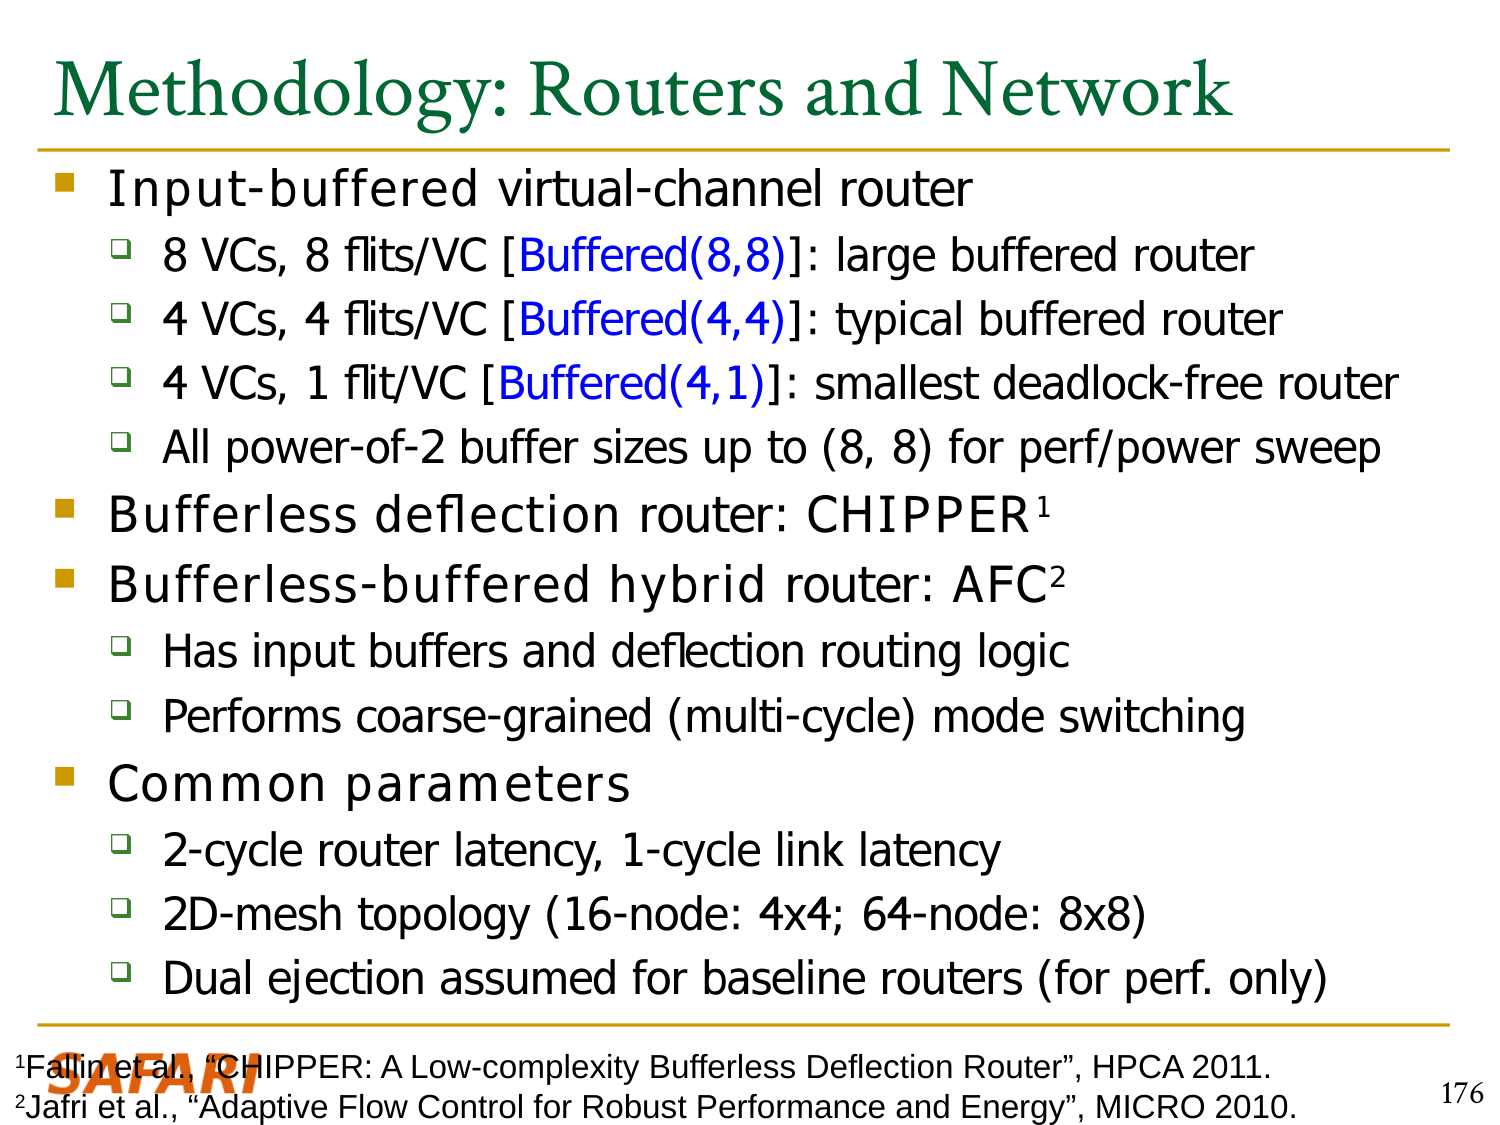

# Methodology: Routers and Network
Input-buffered virtual-channel router
8 VCs, 8 flits/VC [Buffered(8,8)]: large buffered router
4 VCs, 4 flits/VC [Buffered(4,4)]: typical buffered router
4 VCs, 1 flit/VC [Buffered(4,1)]: smallest deadlock-free router
All power-of-2 buffer sizes up to (8, 8) for perf/power sweep
Bufferless deflection router: CHIPPER1
Bufferless-buffered hybrid router: AFC2
Has input buffers and deflection routing logic
Performs coarse-grained (multi-cycle) mode switching
Common parameters
2-cycle router latency, 1-cycle link latency
2D-mesh topology (16-node: 4x4; 64-node: 8x8)
Dual ejection assumed for baseline routers (for perf. only)
1Fallin et al., “CHIPPER: A Low-complexity Bufferless Deflection Router”, HPCA 2011.
2Jafri et al., “Adaptive Flow Control for Robust Performance and Energy”, MICRO 2010.
176